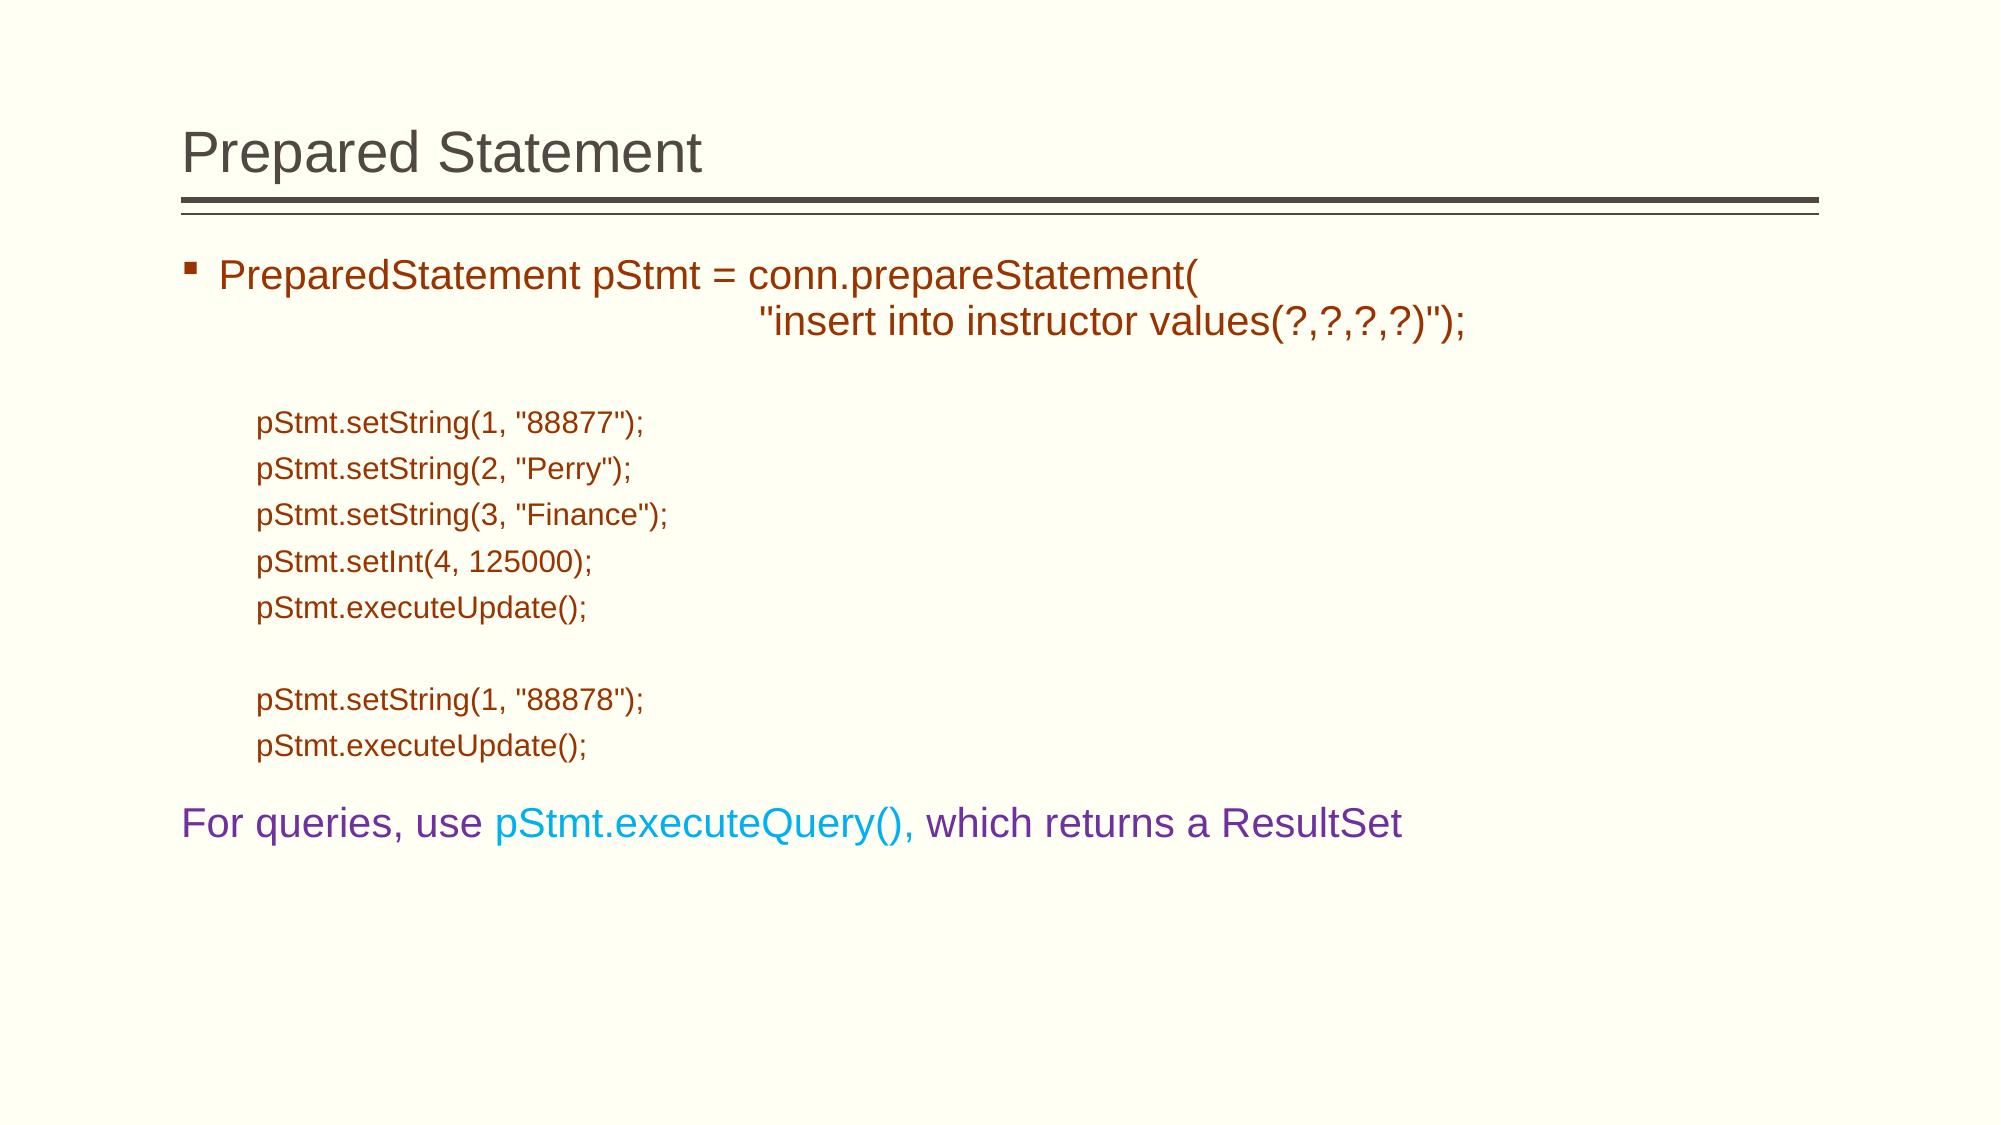

# Prepared Statement
PreparedStatement pStmt = conn.prepareStatement(
                                               "insert into instructor values(?,?,?,?)");
pStmt.setString(1, "88877");
pStmt.setString(2, "Perry");
pStmt.setString(3, "Finance");
pStmt.setInt(4, 125000);
pStmt.executeUpdate();

pStmt.setString(1, "88878");
pStmt.executeUpdate();
For queries, use pStmt.executeQuery(), which returns a ResultSet